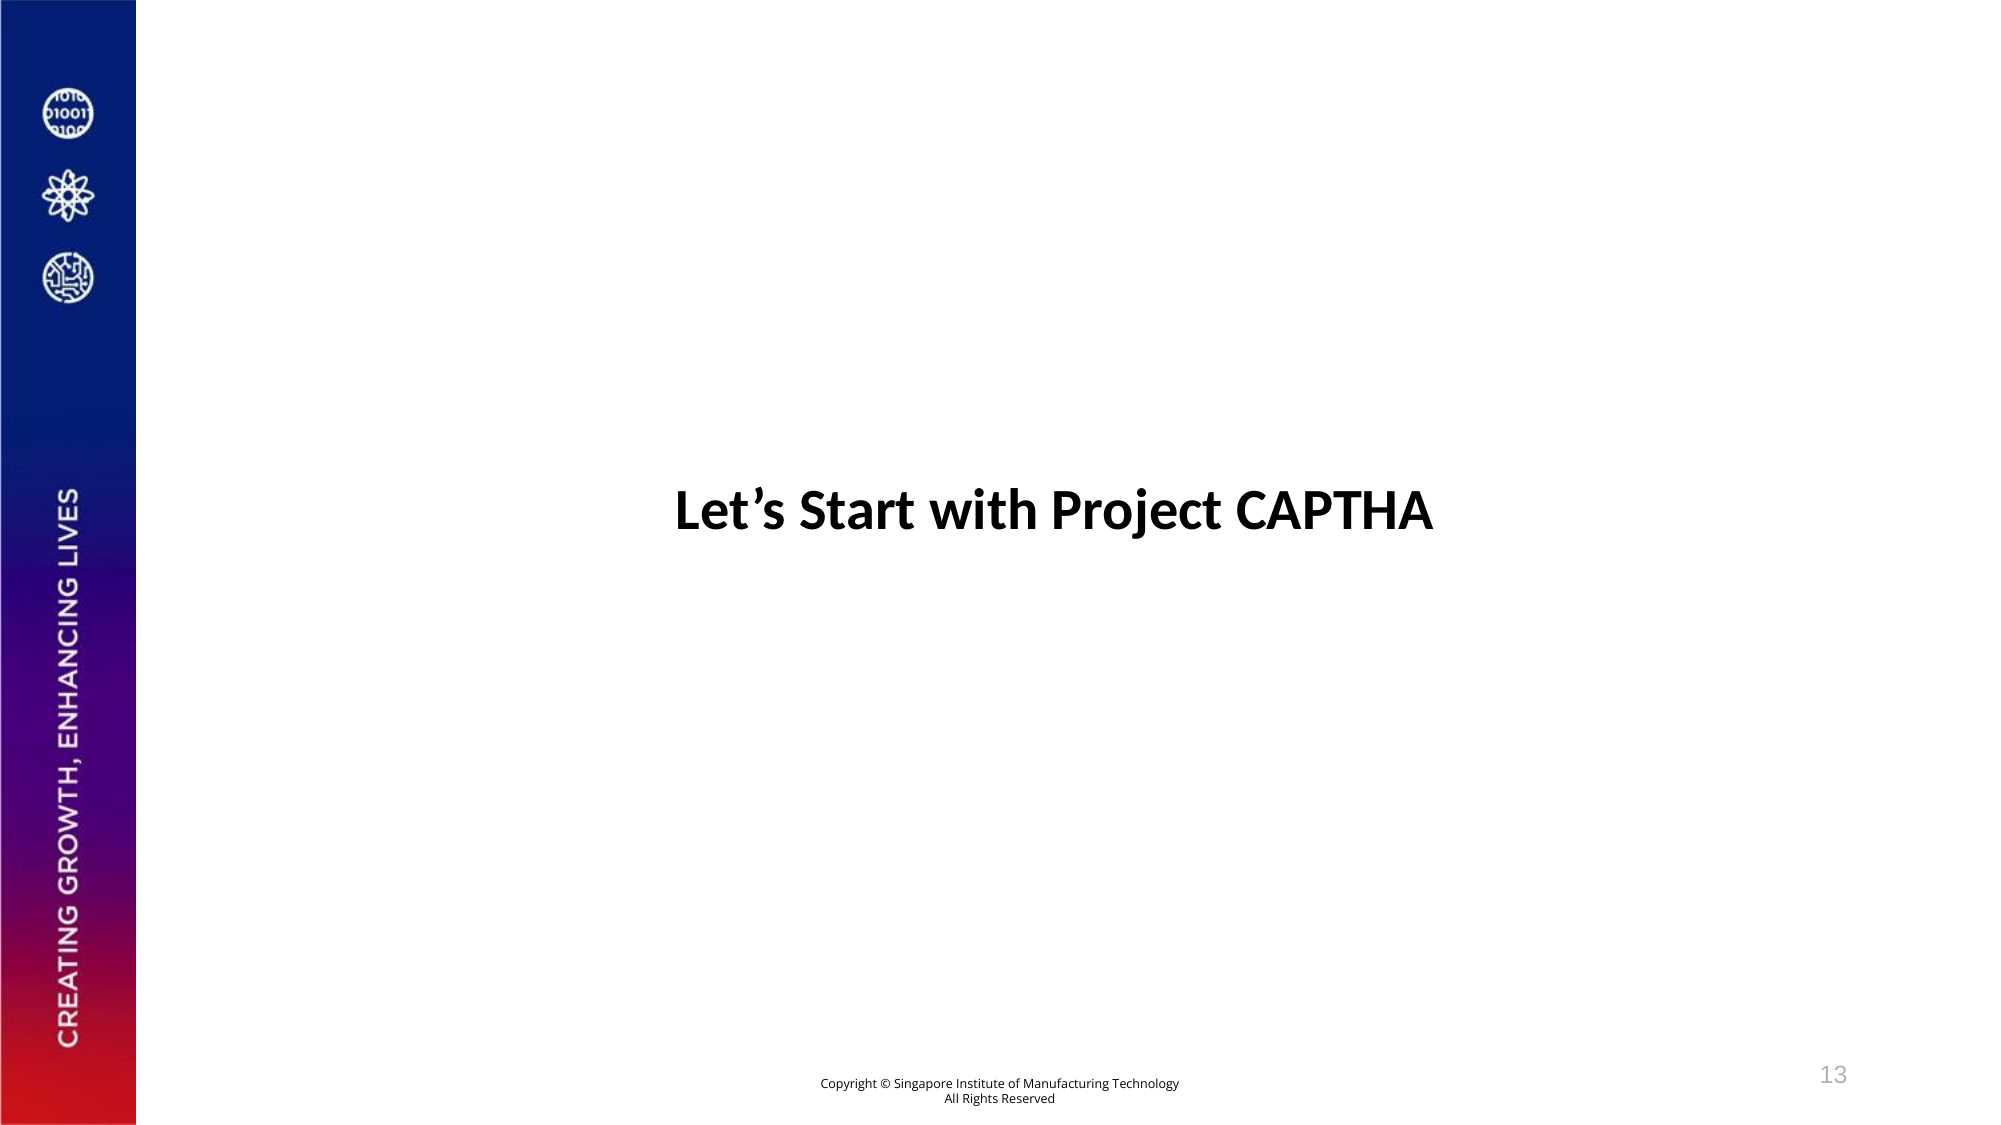

# Let’s Start with Project CAPTHA
13